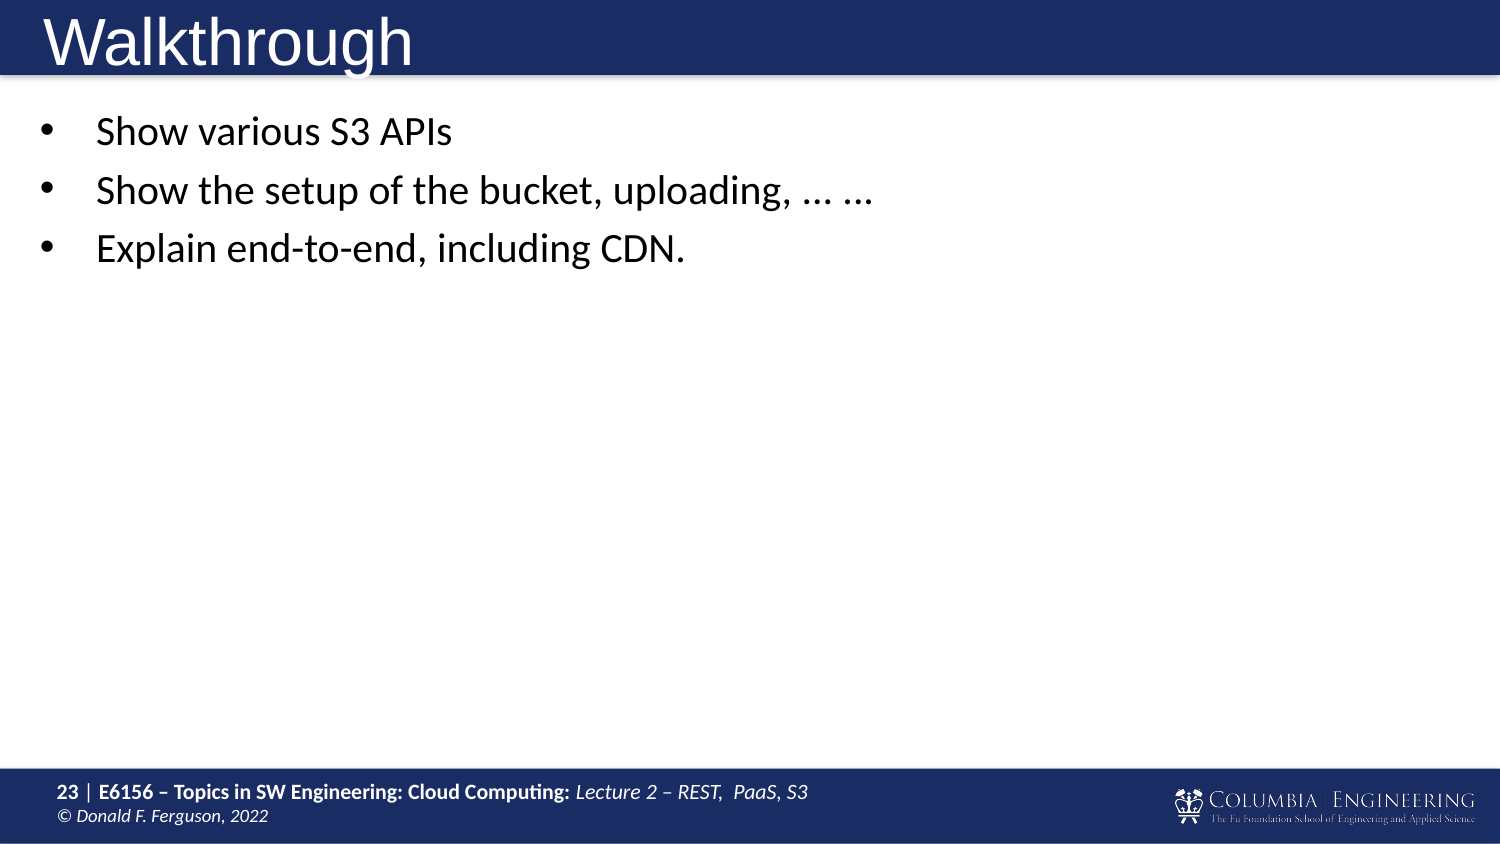

# Walkthrough
Show various S3 APIs
Show the setup of the bucket, uploading, ... ...
Explain end-to-end, including CDN.